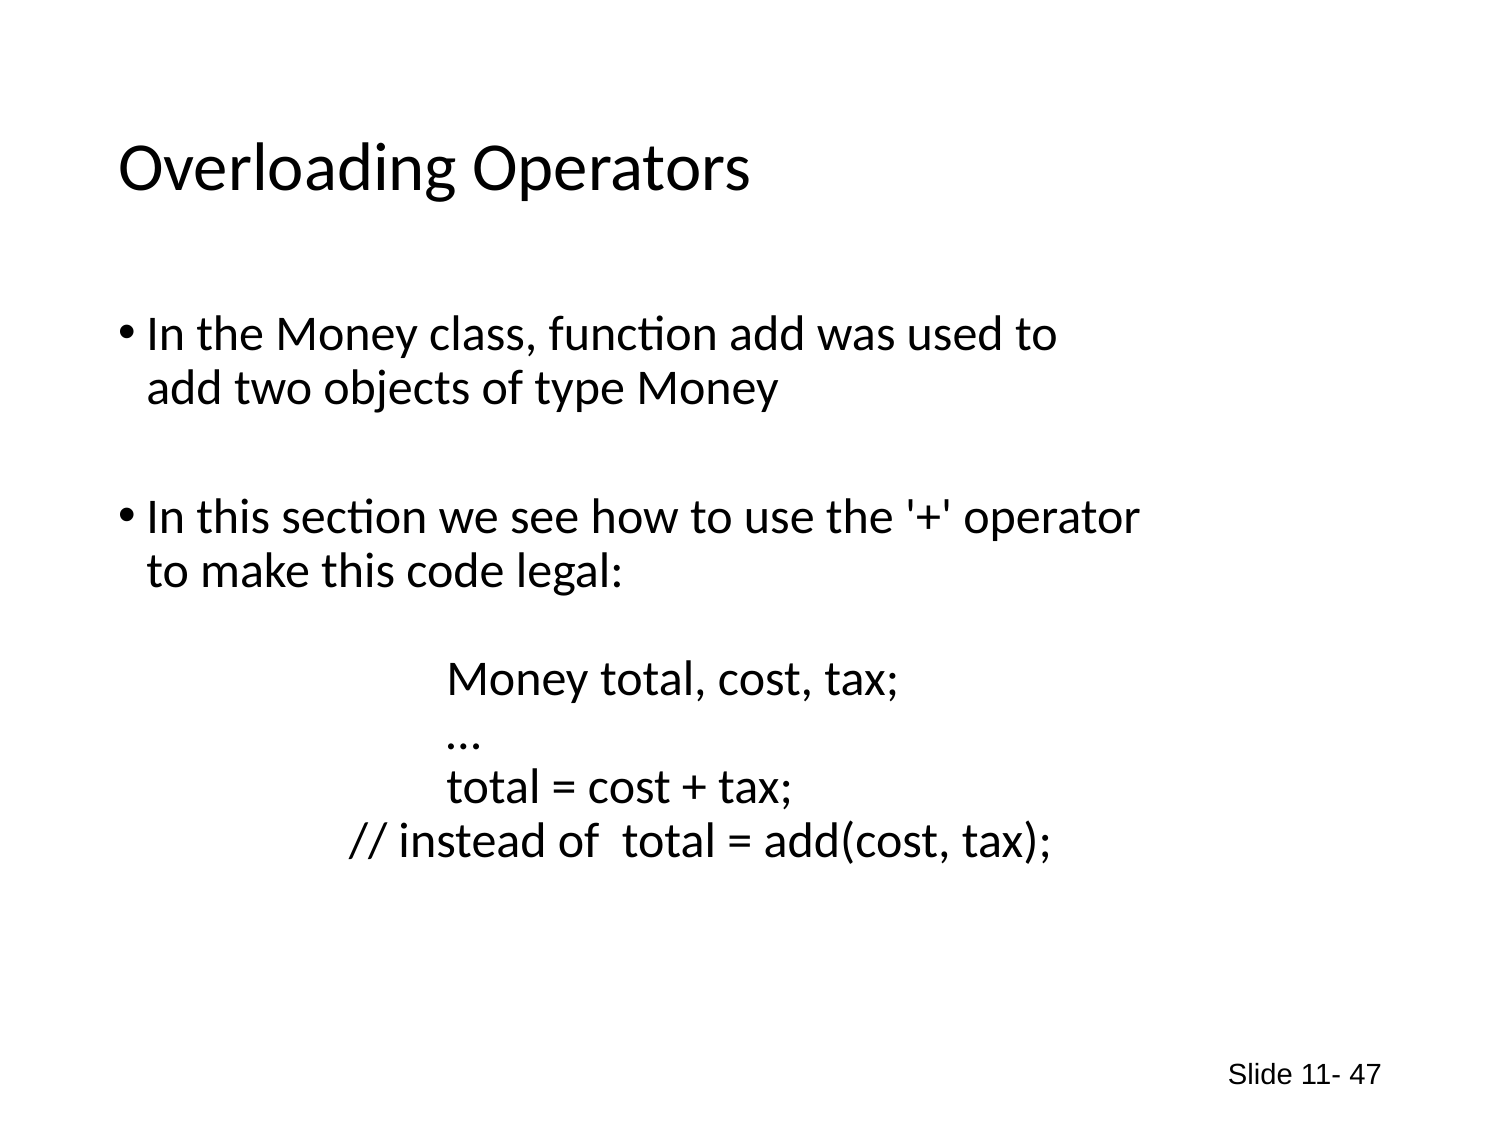

# Overloading Operators
In the Money class, function add was used to
add two objects of type Money
In this section we see how to use the '+' operator
to make this code legal:
		Money total, cost, tax;
		…
		total = cost + tax;
                  // instead of  total = add(cost, tax);
Slide 11- 47